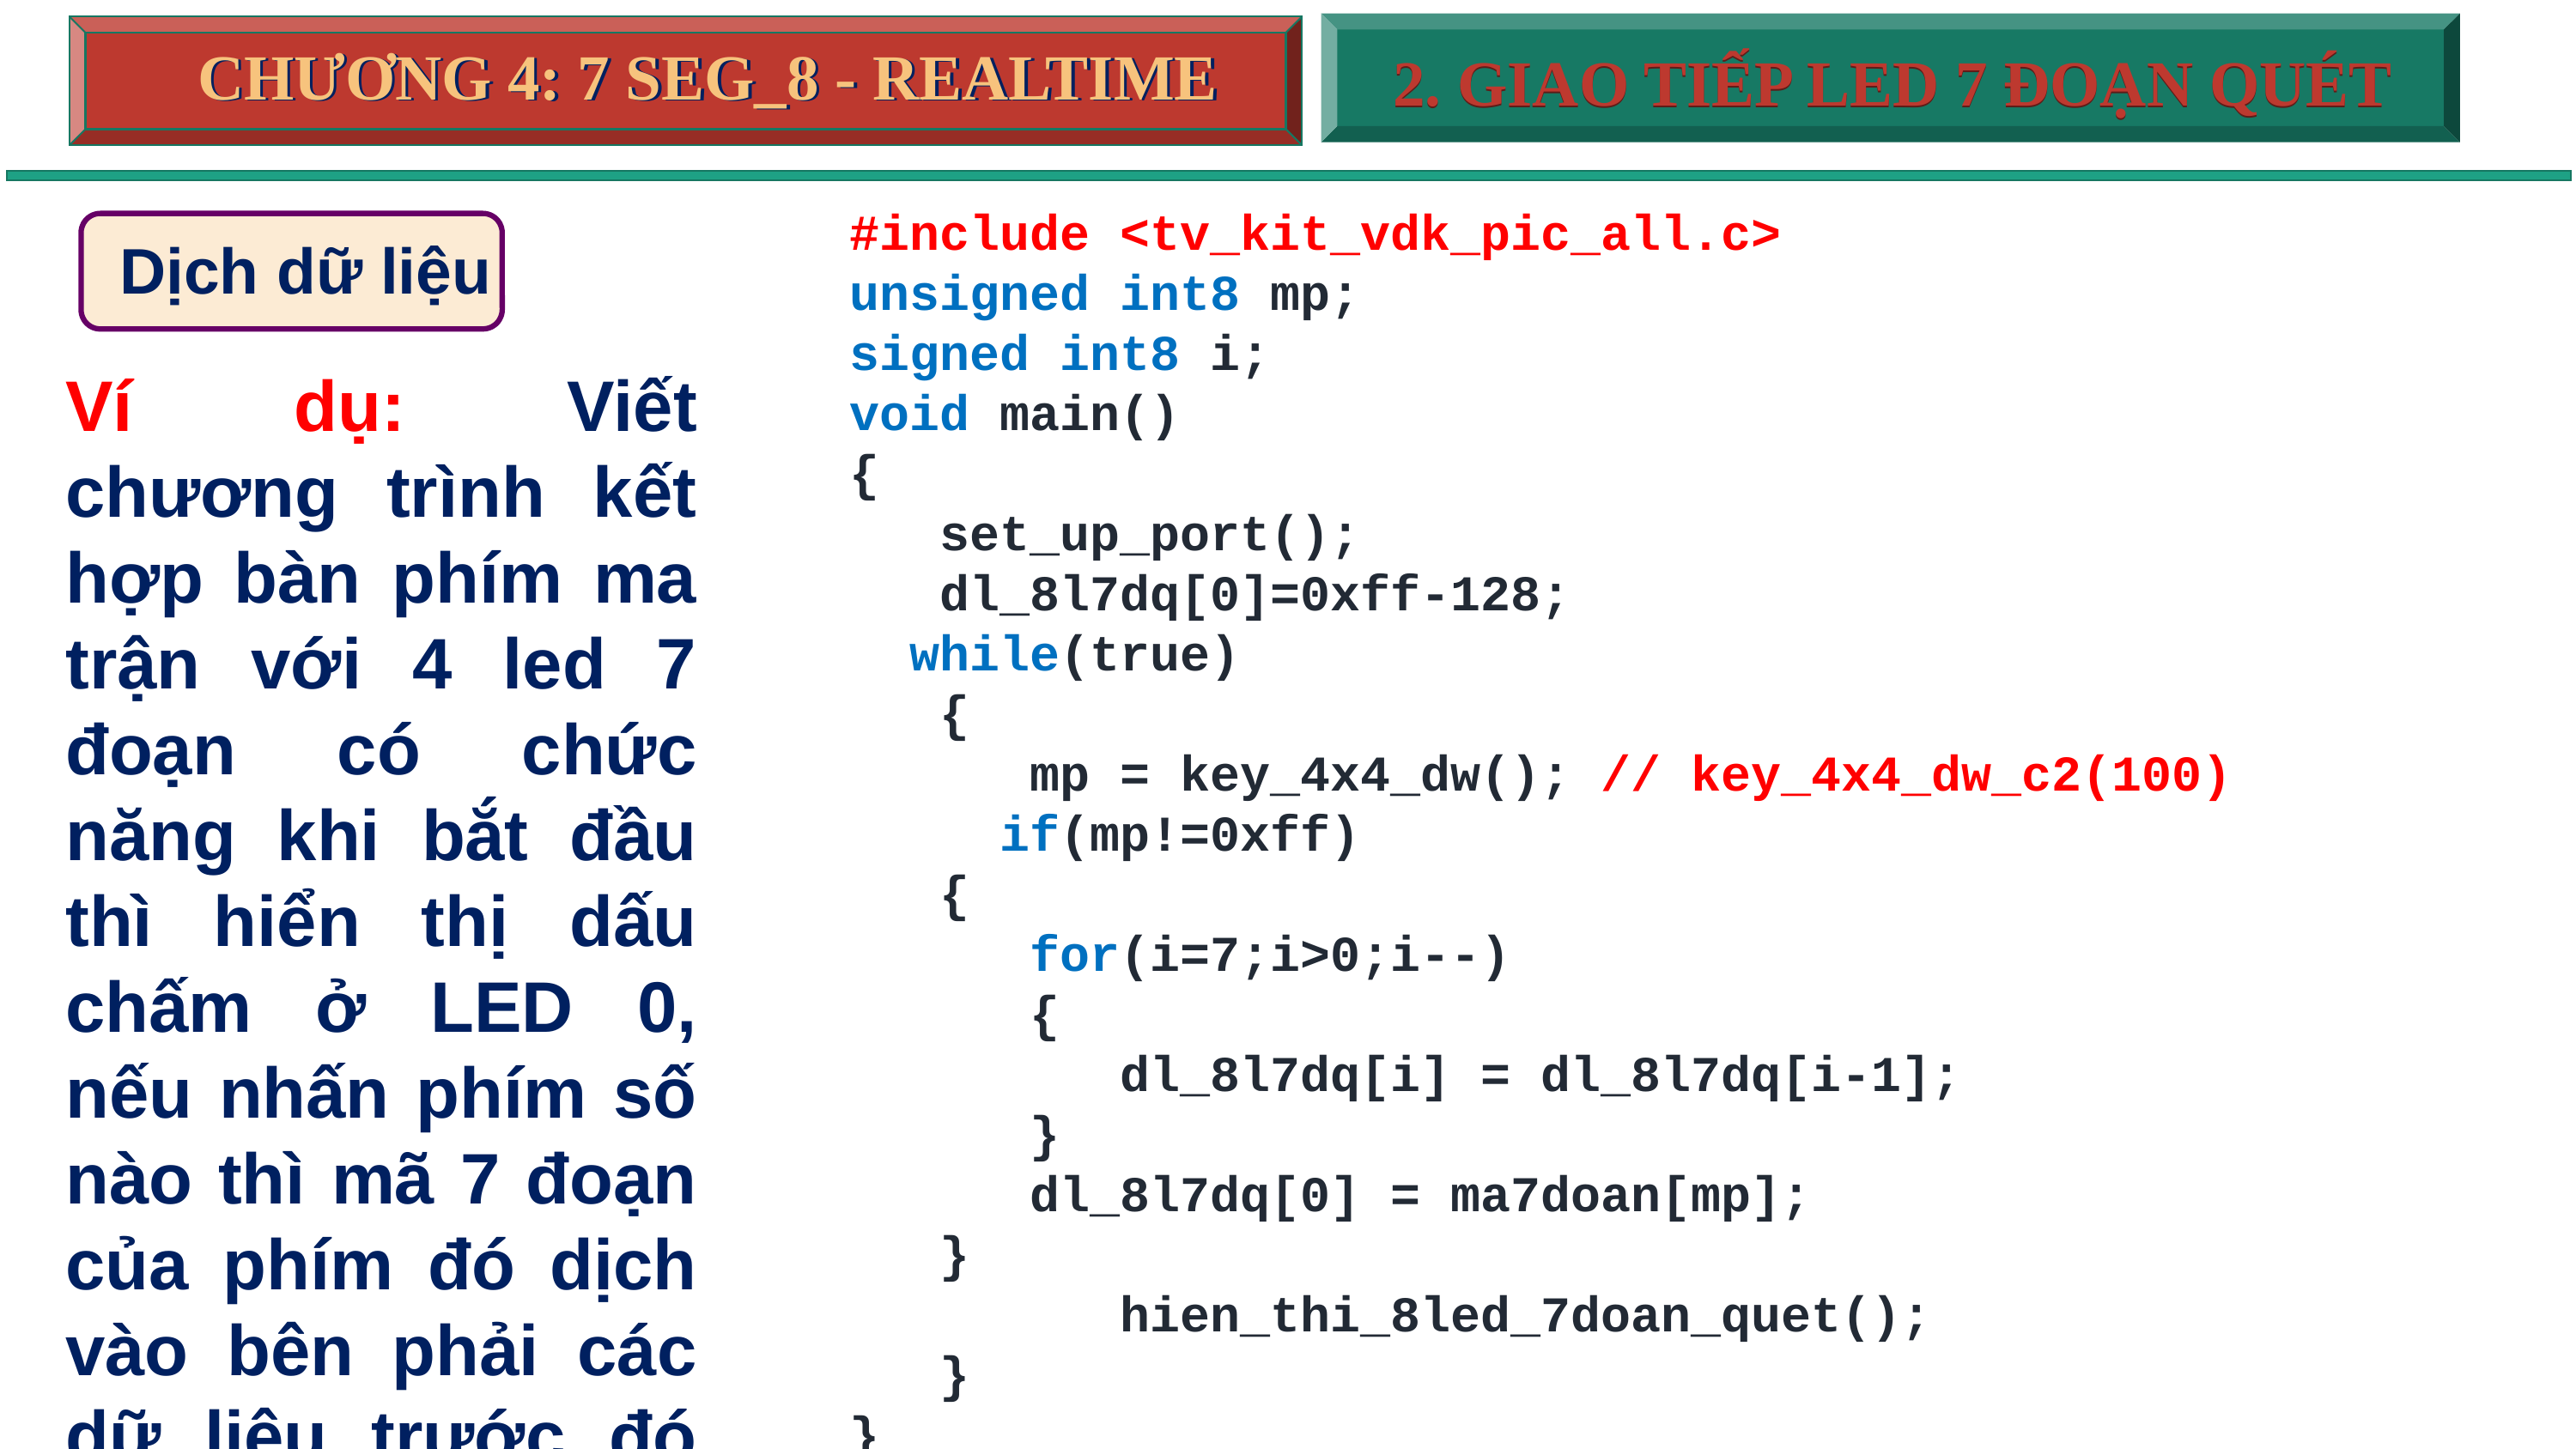

CHƯƠNG 4: 7 SEG_8 - REALTIME
CHƯƠNG 4: 7 SEG_8 - REALTIME
2. GIAO TIẾP LED 7 ĐOẠN QUÉT
2. GIAO TIẾP LED 7 ĐOẠN QUÉT

#include <tv_kit_vdk_pic_all.c>
unsigned int8 mp;
signed int8 i;
void main()
{
   set_up_port();
   dl_8l7dq[0]=0xff-128;
  while(true)
   {
      mp = key_4x4_dw(); // key_4x4_dw_c2(100)
     if(mp!=0xff)
   {
      for(i=7;i>0;i--)
      {
         dl_8l7dq[i] = dl_8l7dq[i-1];
      }
      dl_8l7dq[0] = ma7doan[mp];
   }
         hien_thi_8led_7doan_quet();
   }
}

Dịch dữ liệu
Ví dụ: Viết chương trình kết hợp bàn phím ma trận với 4 led 7 đoạn có chức năng khi bắt đầu thì hiển thị dấu chấm ở LED 0, nếu nhấn phím số nào thì mã 7 đoạn của phím đó dịch vào bên phải các dữ liệu trước đó dịch sang trái.